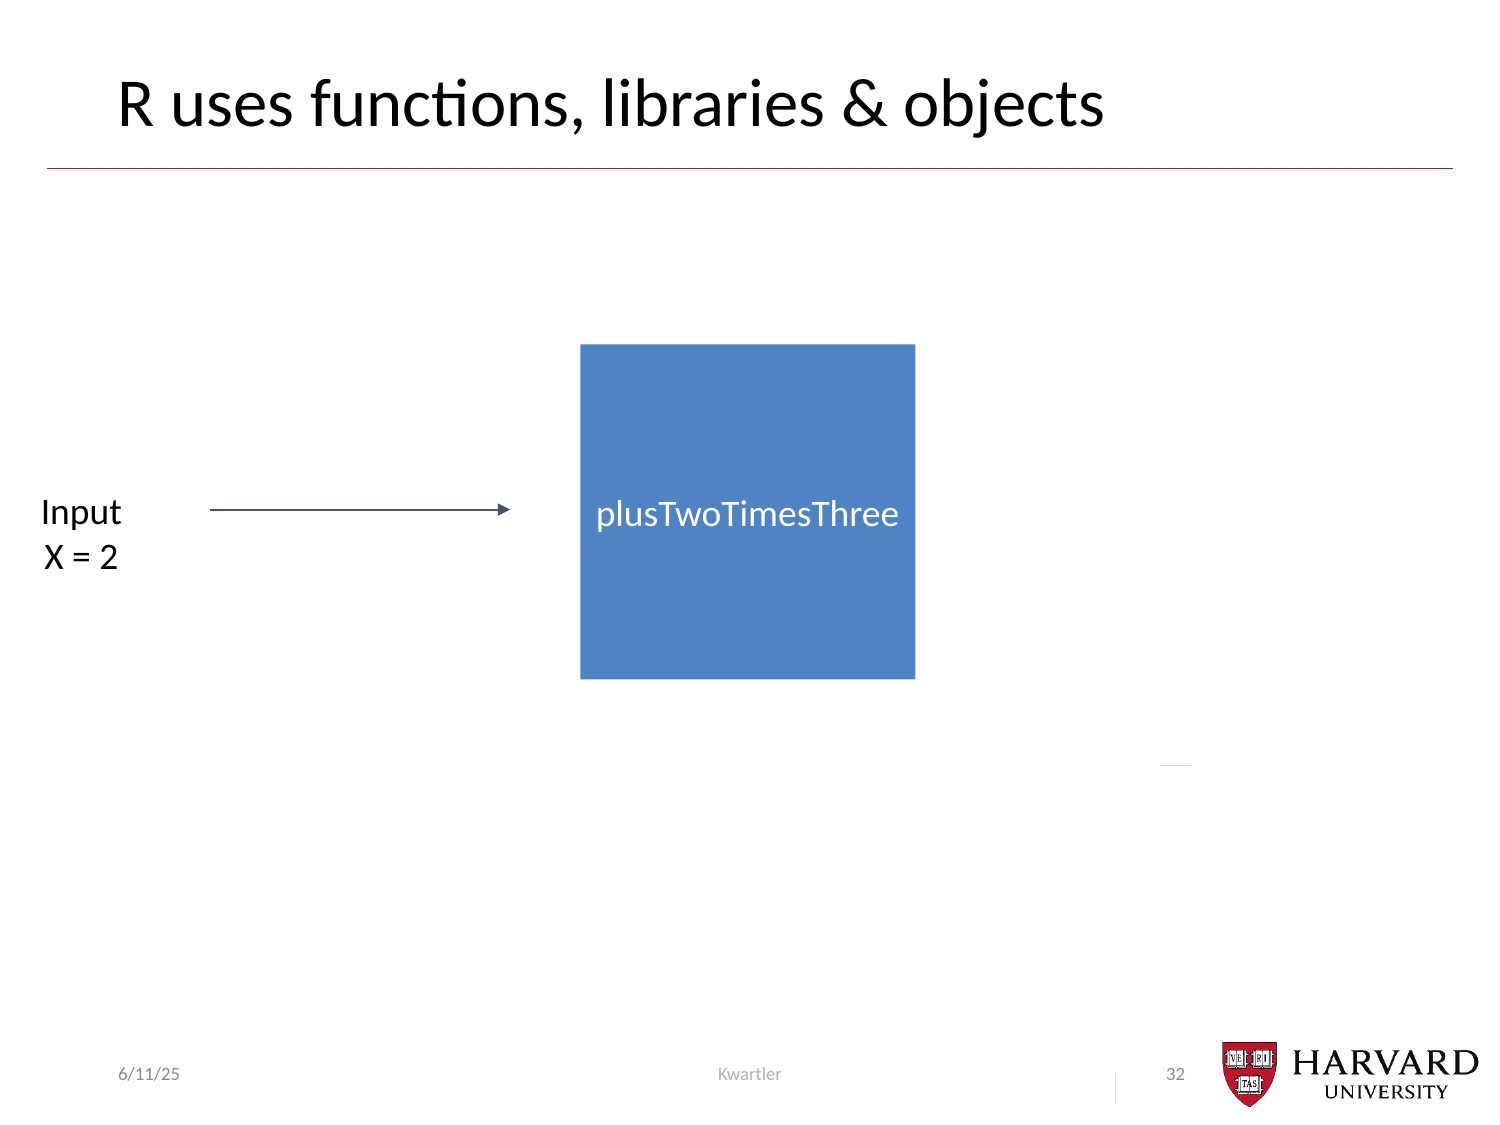

# R uses functions, libraries & objects
plusTwoTimesThree
Input
X = 2
6/11/25
Kwartler
32